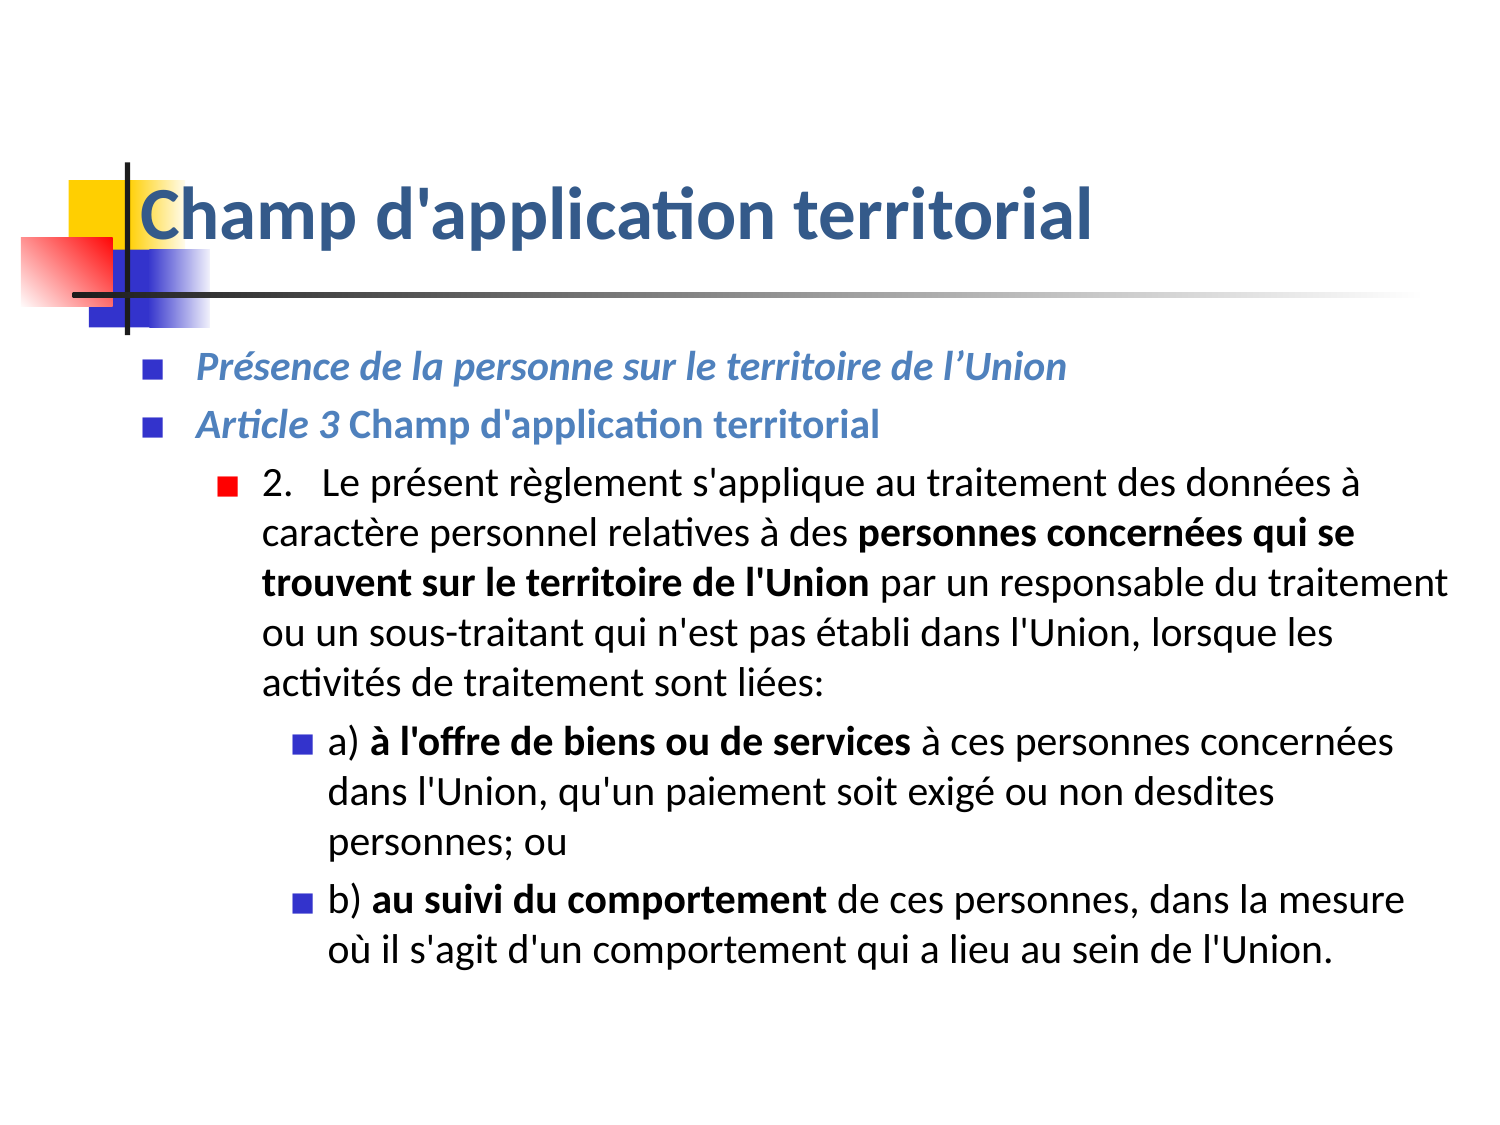

# Champ d'application territorial
Présence de la personne sur le territoire de l’Union
Article 3 Champ d'application territorial
2.   Le présent règlement s'applique au traitement des données à caractère personnel relatives à des personnes concernées qui se trouvent sur le territoire de l'Union par un responsable du traitement ou un sous-traitant qui n'est pas établi dans l'Union, lorsque les activités de traitement sont liées:
a) à l'offre de biens ou de services à ces personnes concernées dans l'Union, qu'un paiement soit exigé ou non desdites personnes; ou
b) au suivi du comportement de ces personnes, dans la mesure où il s'agit d'un comportement qui a lieu au sein de l'Union.